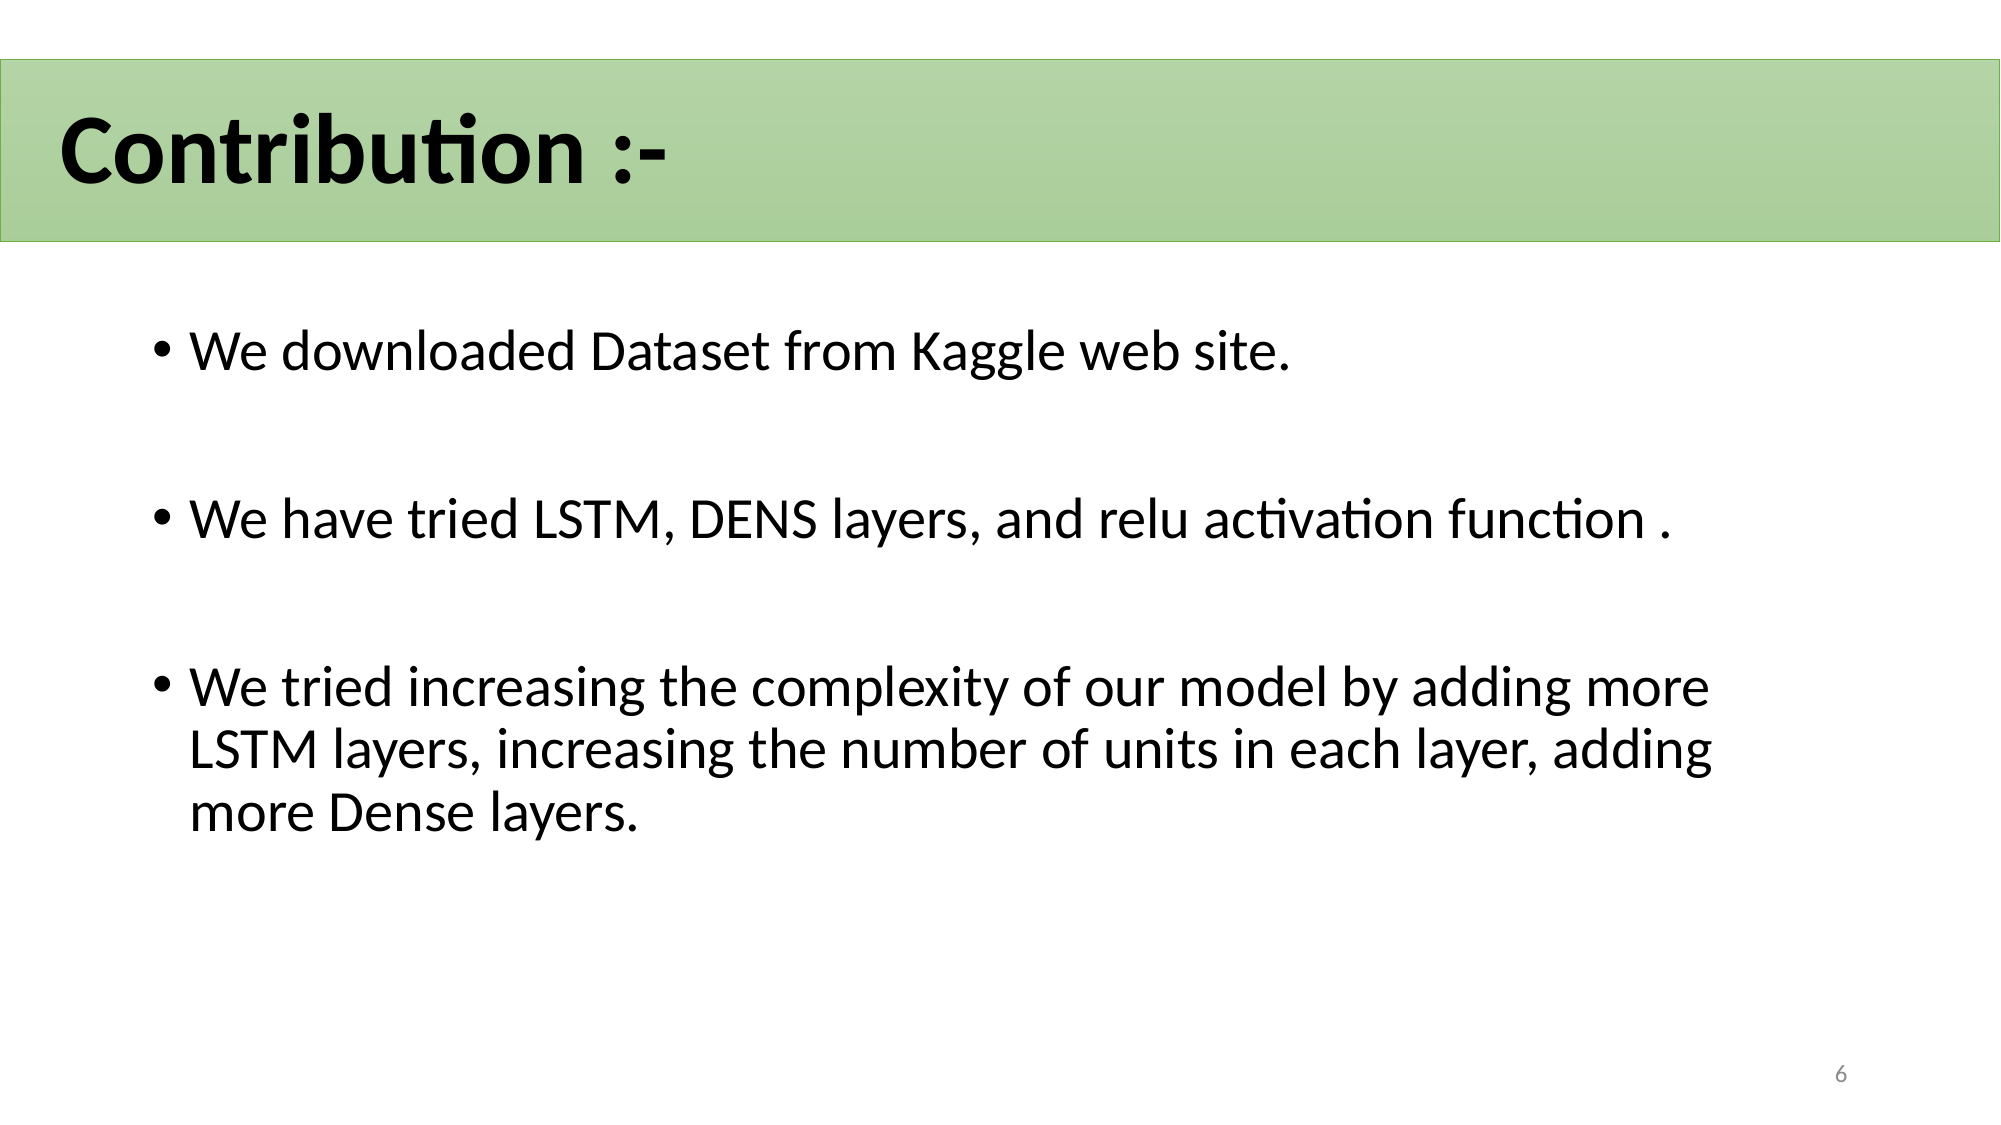

# Contribution :-
We downloaded Dataset from Kaggle web site.

We have tried LSTM, DENS layers, and relu activation function .

We tried increasing the complexity of our model by adding more LSTM layers, increasing the number of units in each layer, adding more Dense layers.
6